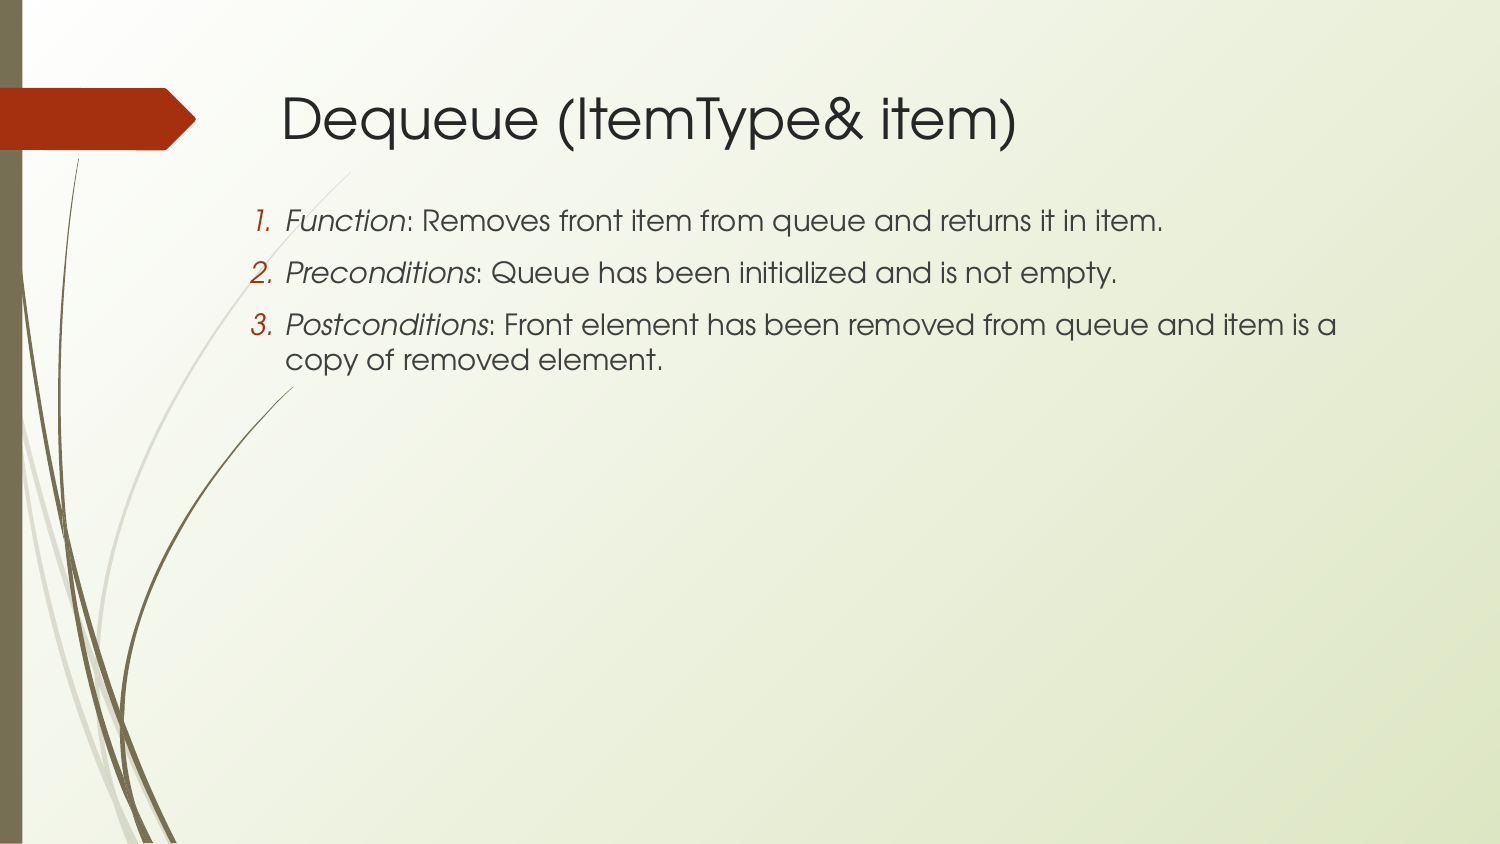

# Dequeue (ItemType& item)
Function: Removes front item from queue and returns it in item.
Preconditions: Queue has been initialized and is not empty.
Postconditions: Front element has been removed from queue and item is a copy of removed element.